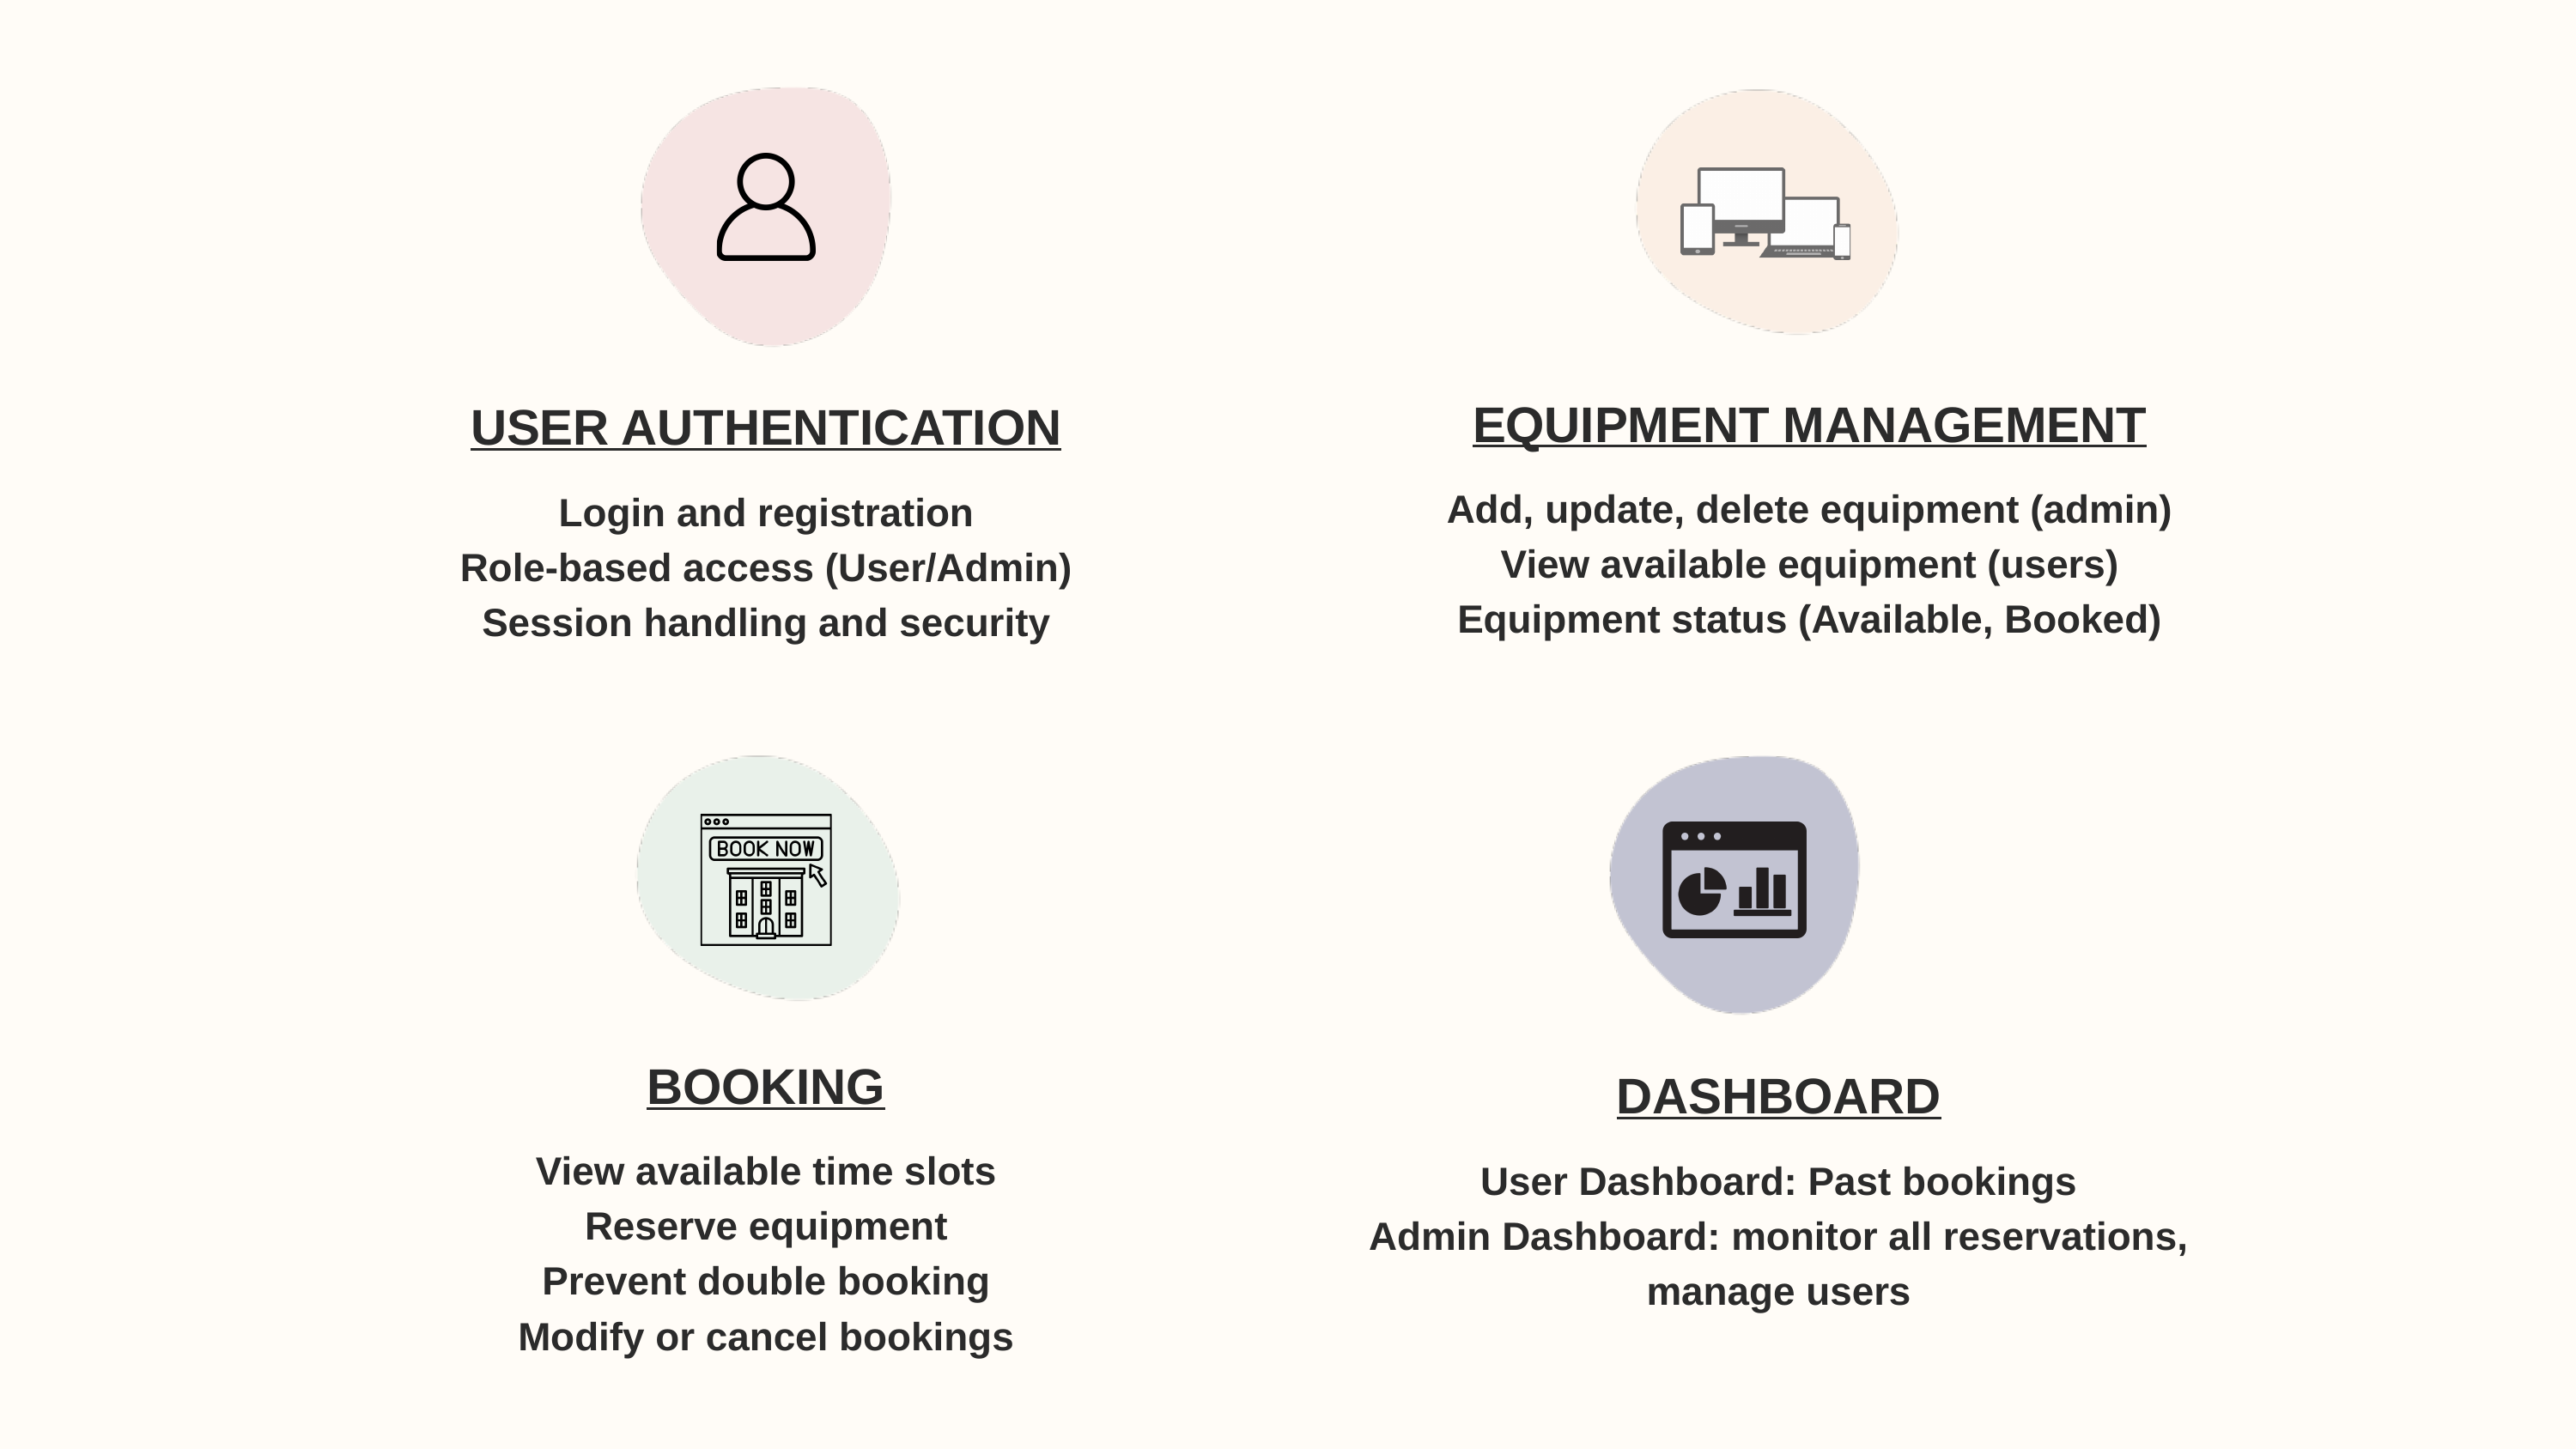

EQUIPMENT MANAGEMENT
Add, update, delete equipment (admin)
View available equipment (users)
Equipment status (Available, Booked)
USER AUTHENTICATION
Login and registration
Role-based access (User/Admin)
Session handling and security

BOOKING
View available time slots
Reserve equipment
Prevent double booking
Modify or cancel bookings
DASHBOARD
User Dashboard: Past bookings
Admin Dashboard: monitor all reservations, manage users